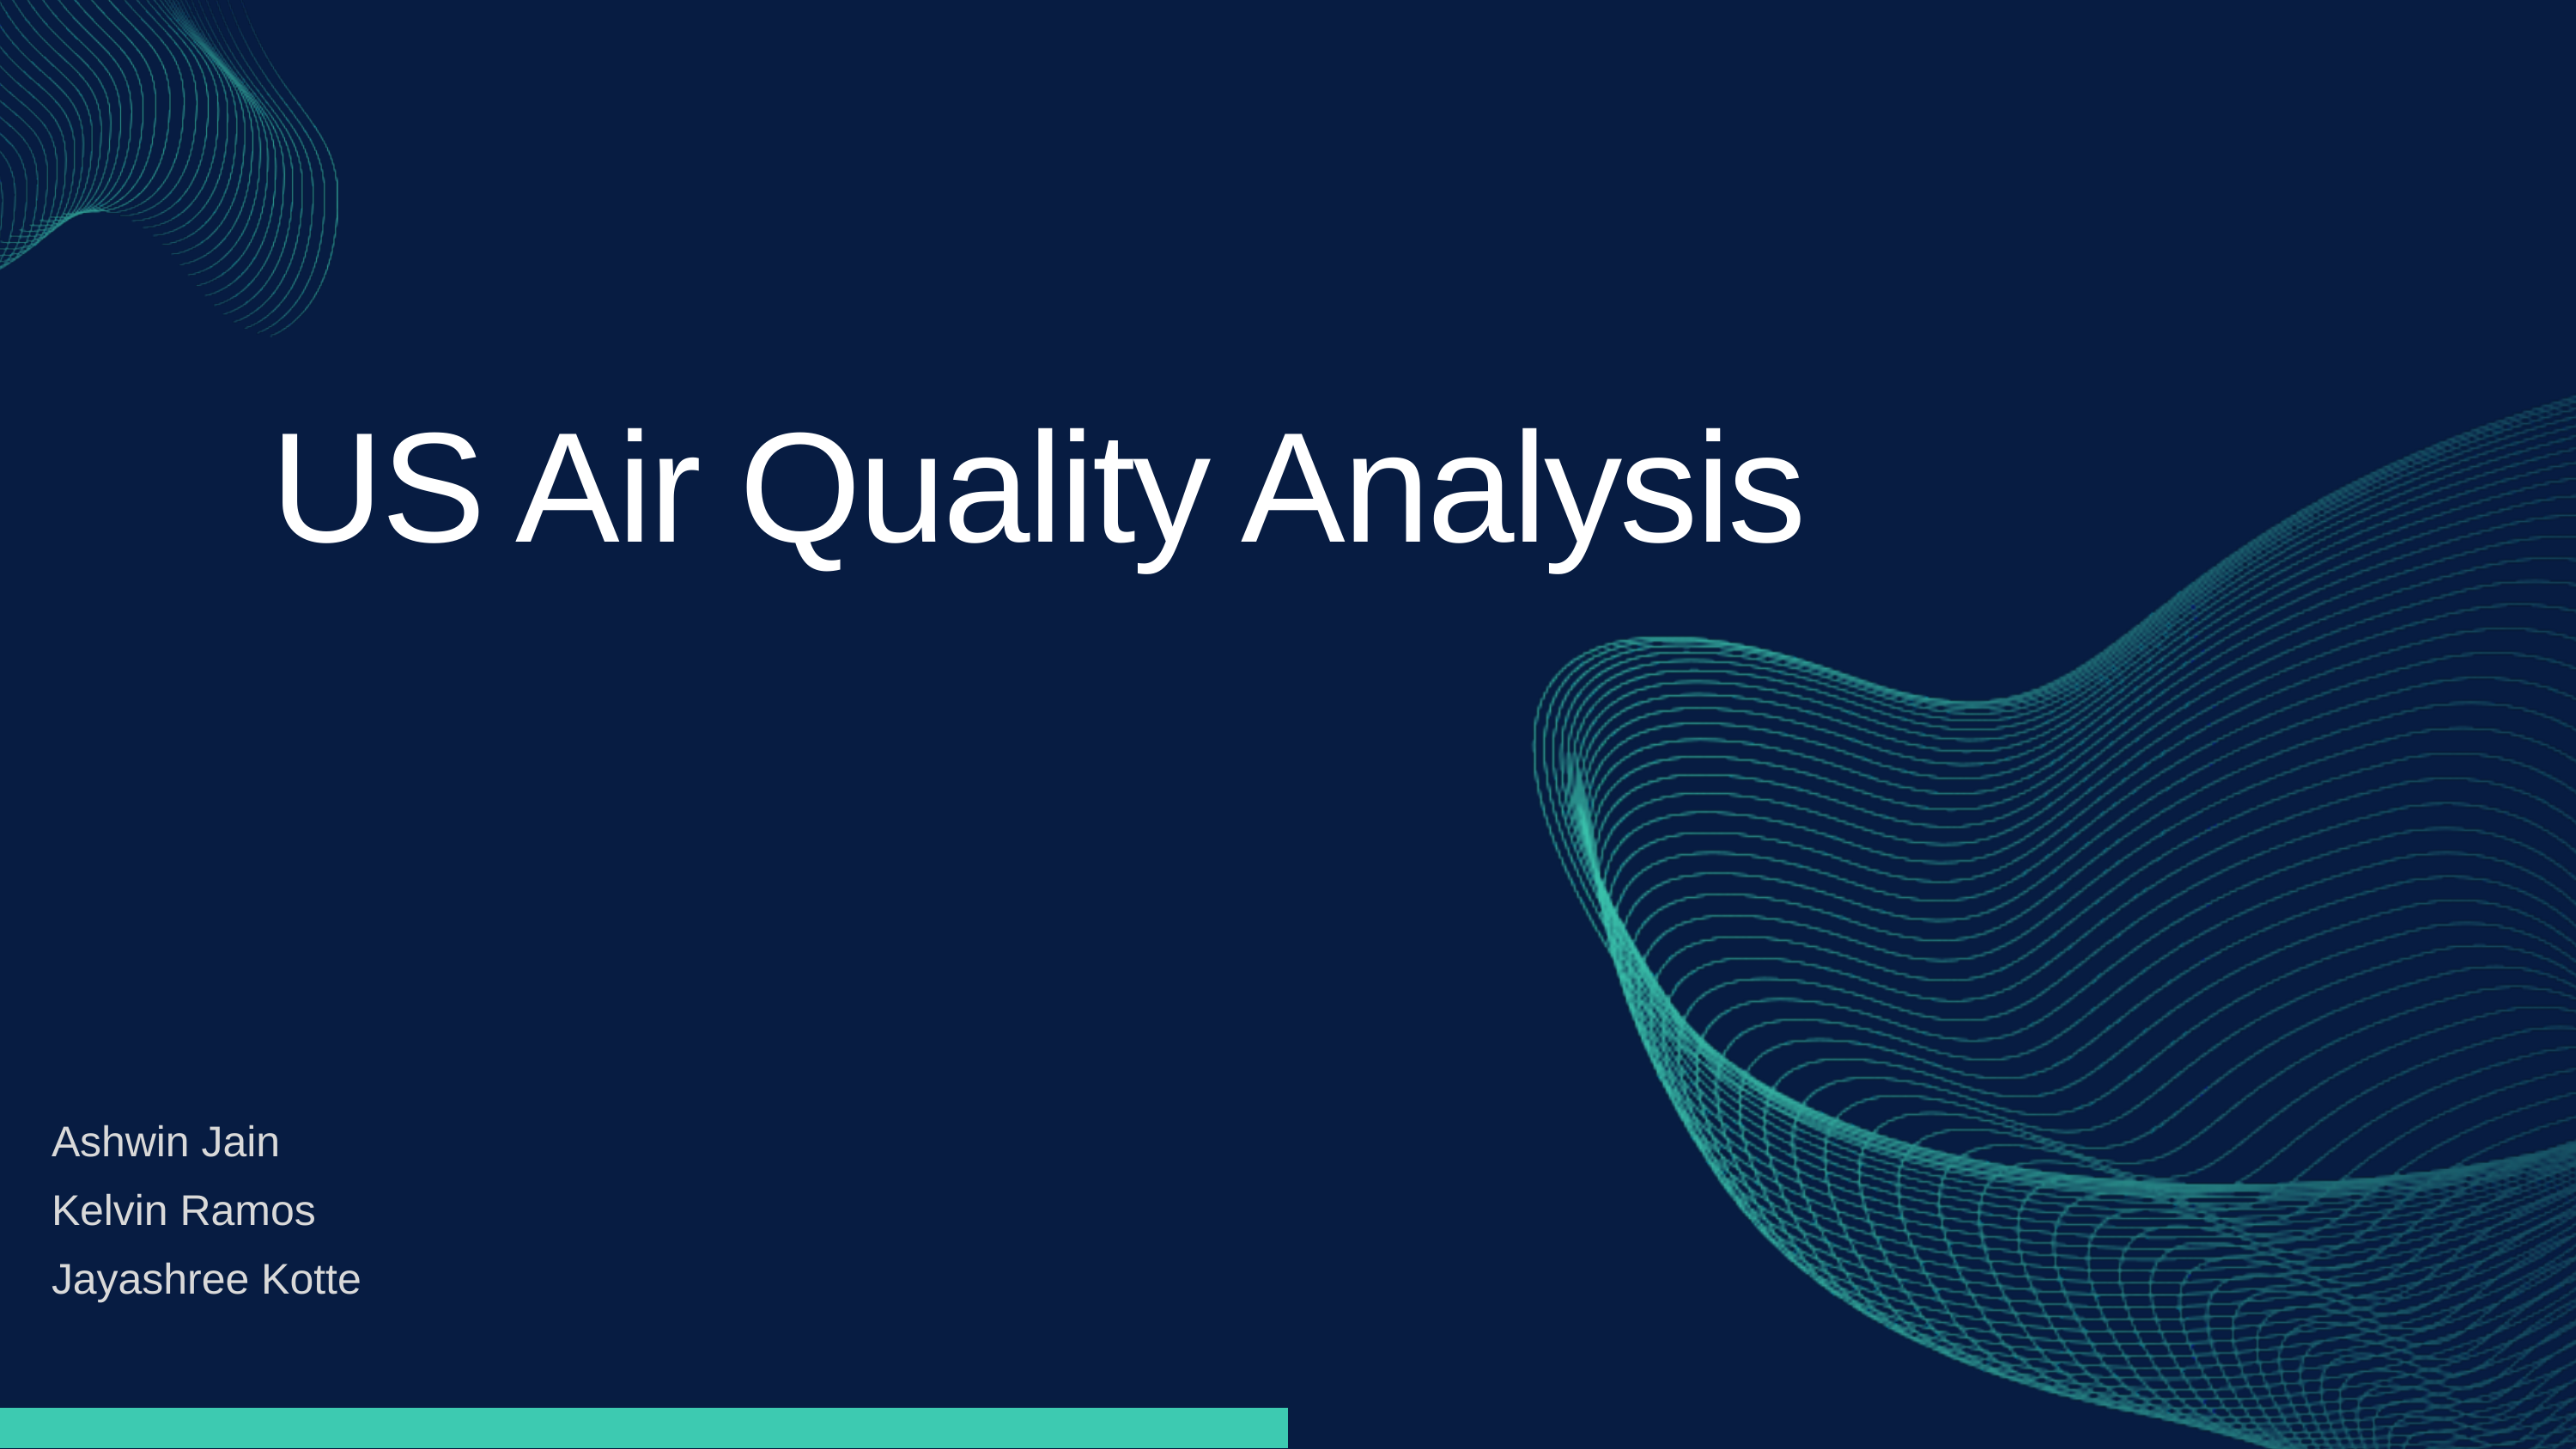

US Air Quality Analysis

Ashwin Jain
Kelvin Ramos
Jayashree Kotte